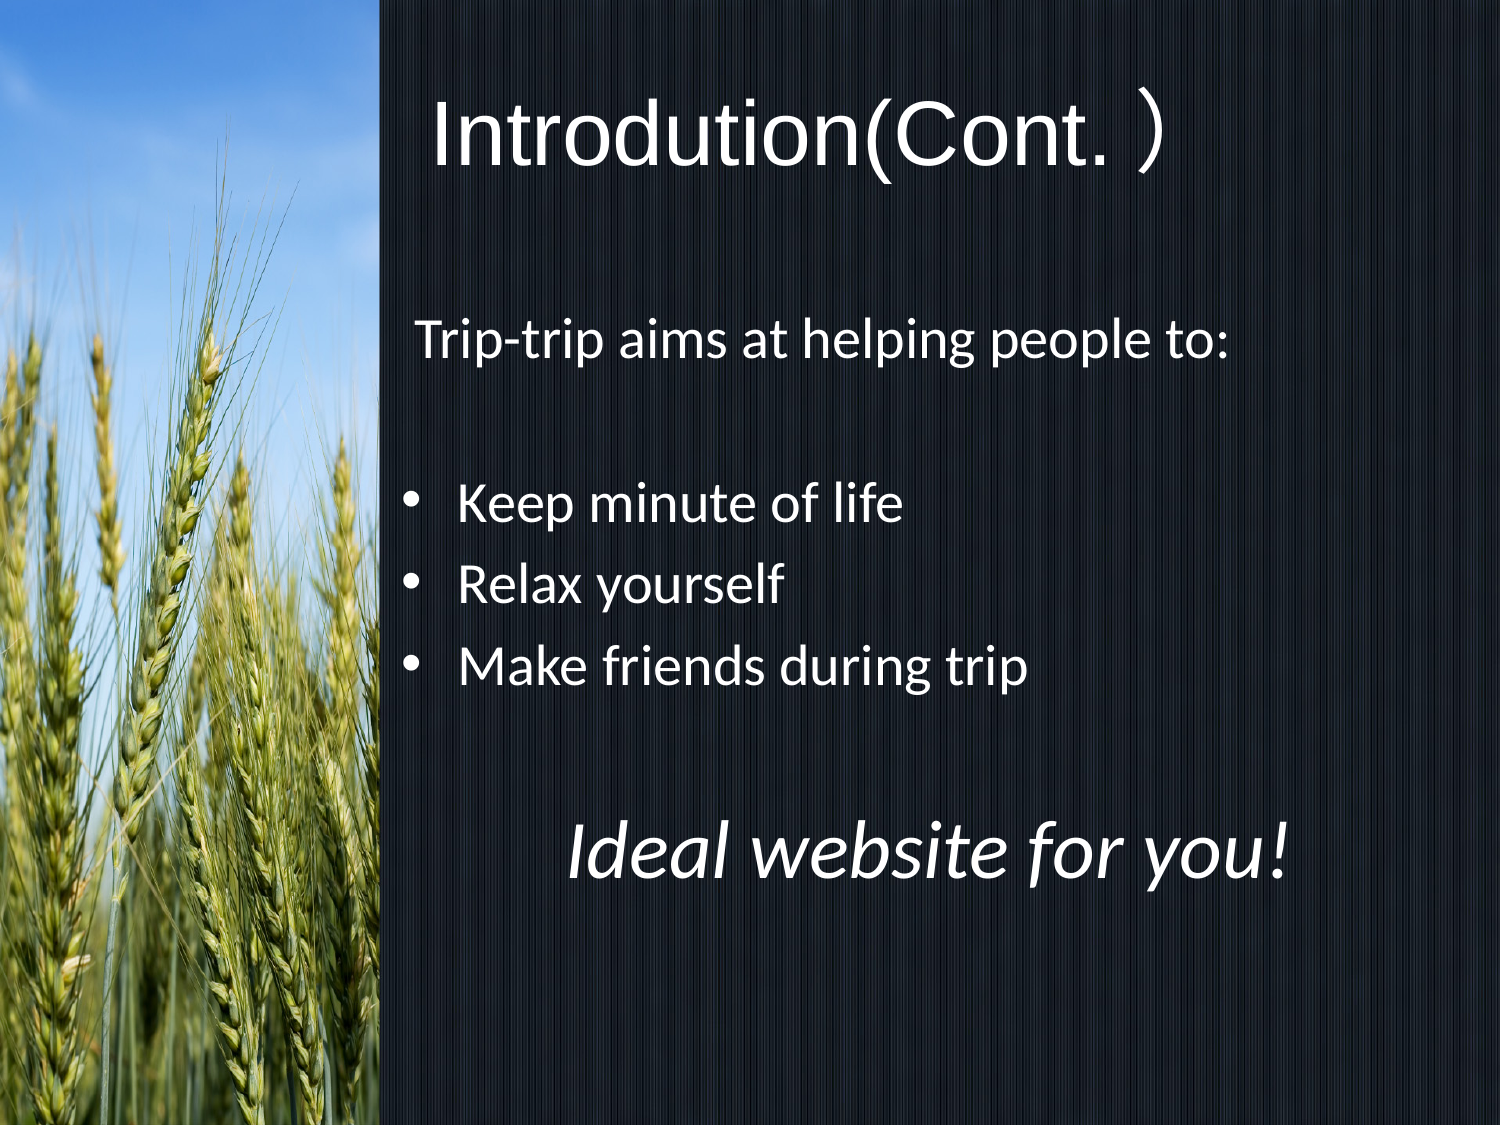

# Introdution(Cont.）
 Trip-trip aims at helping people to:

Keep minute of life
Relax yourself
Make friends during trip

Ideal website for you!